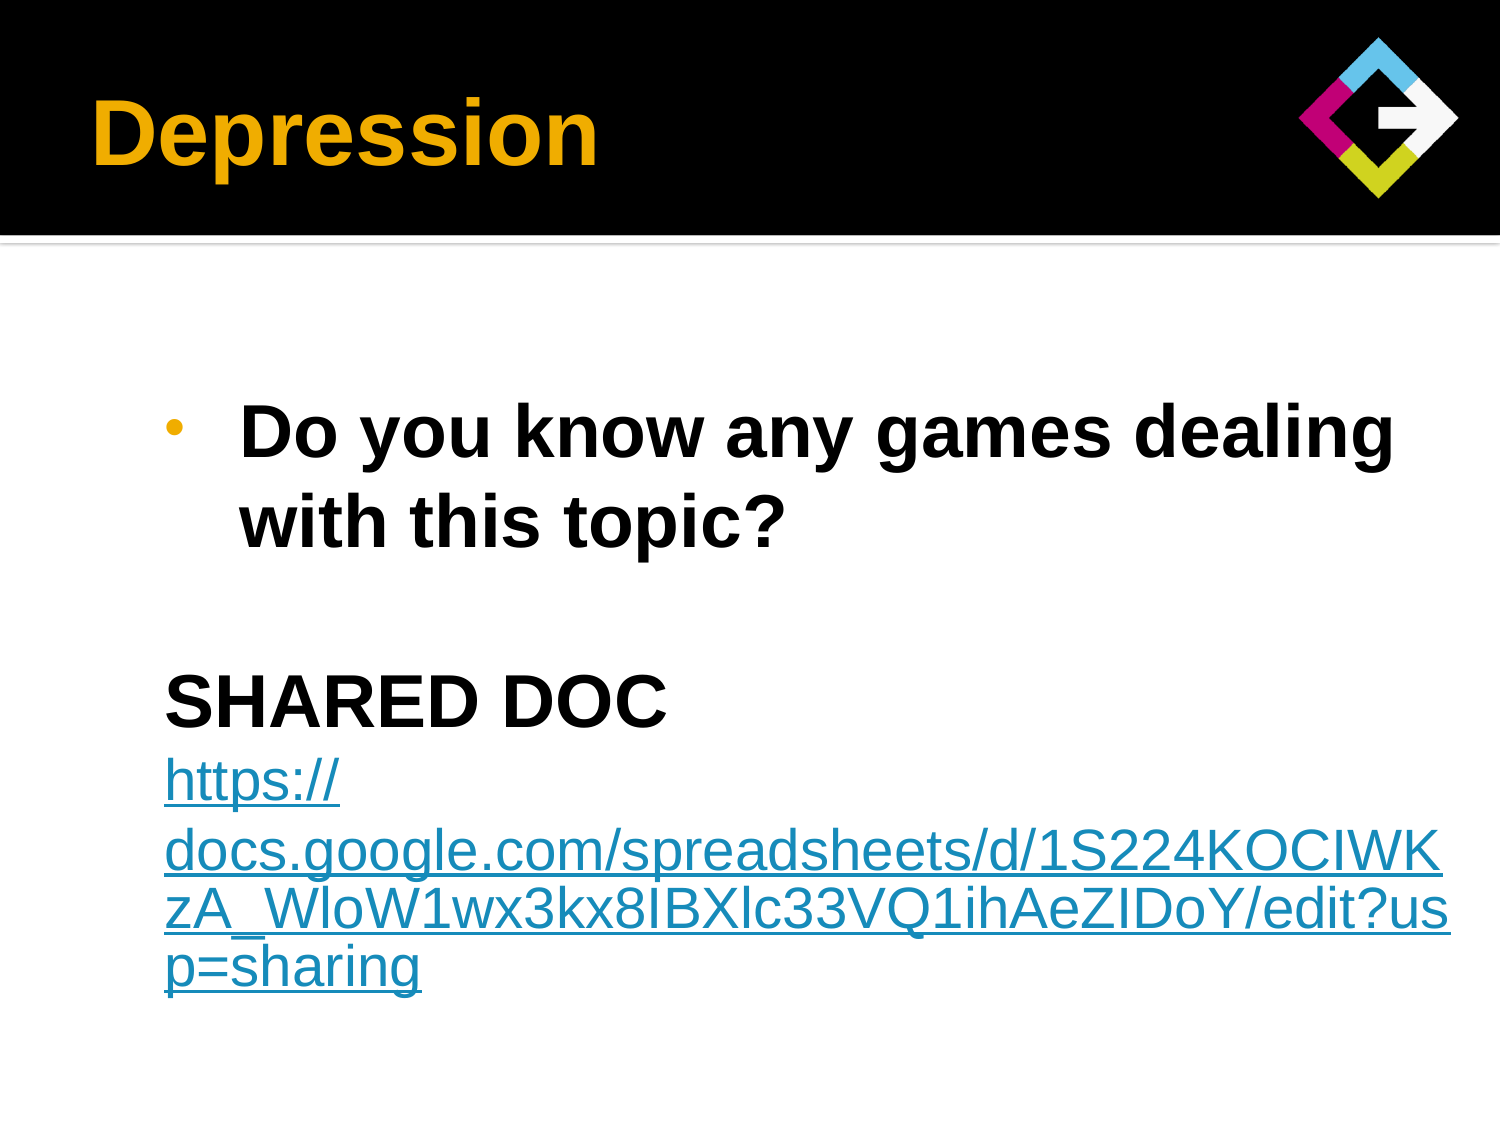

# Depression
Do you know any games dealing with this topic?
SHARED DOC
https://docs.google.com/spreadsheets/d/1S224KOCIWKzA_WloW1wx3kx8IBXlc33VQ1ihAeZIDoY/edit?usp=sharing